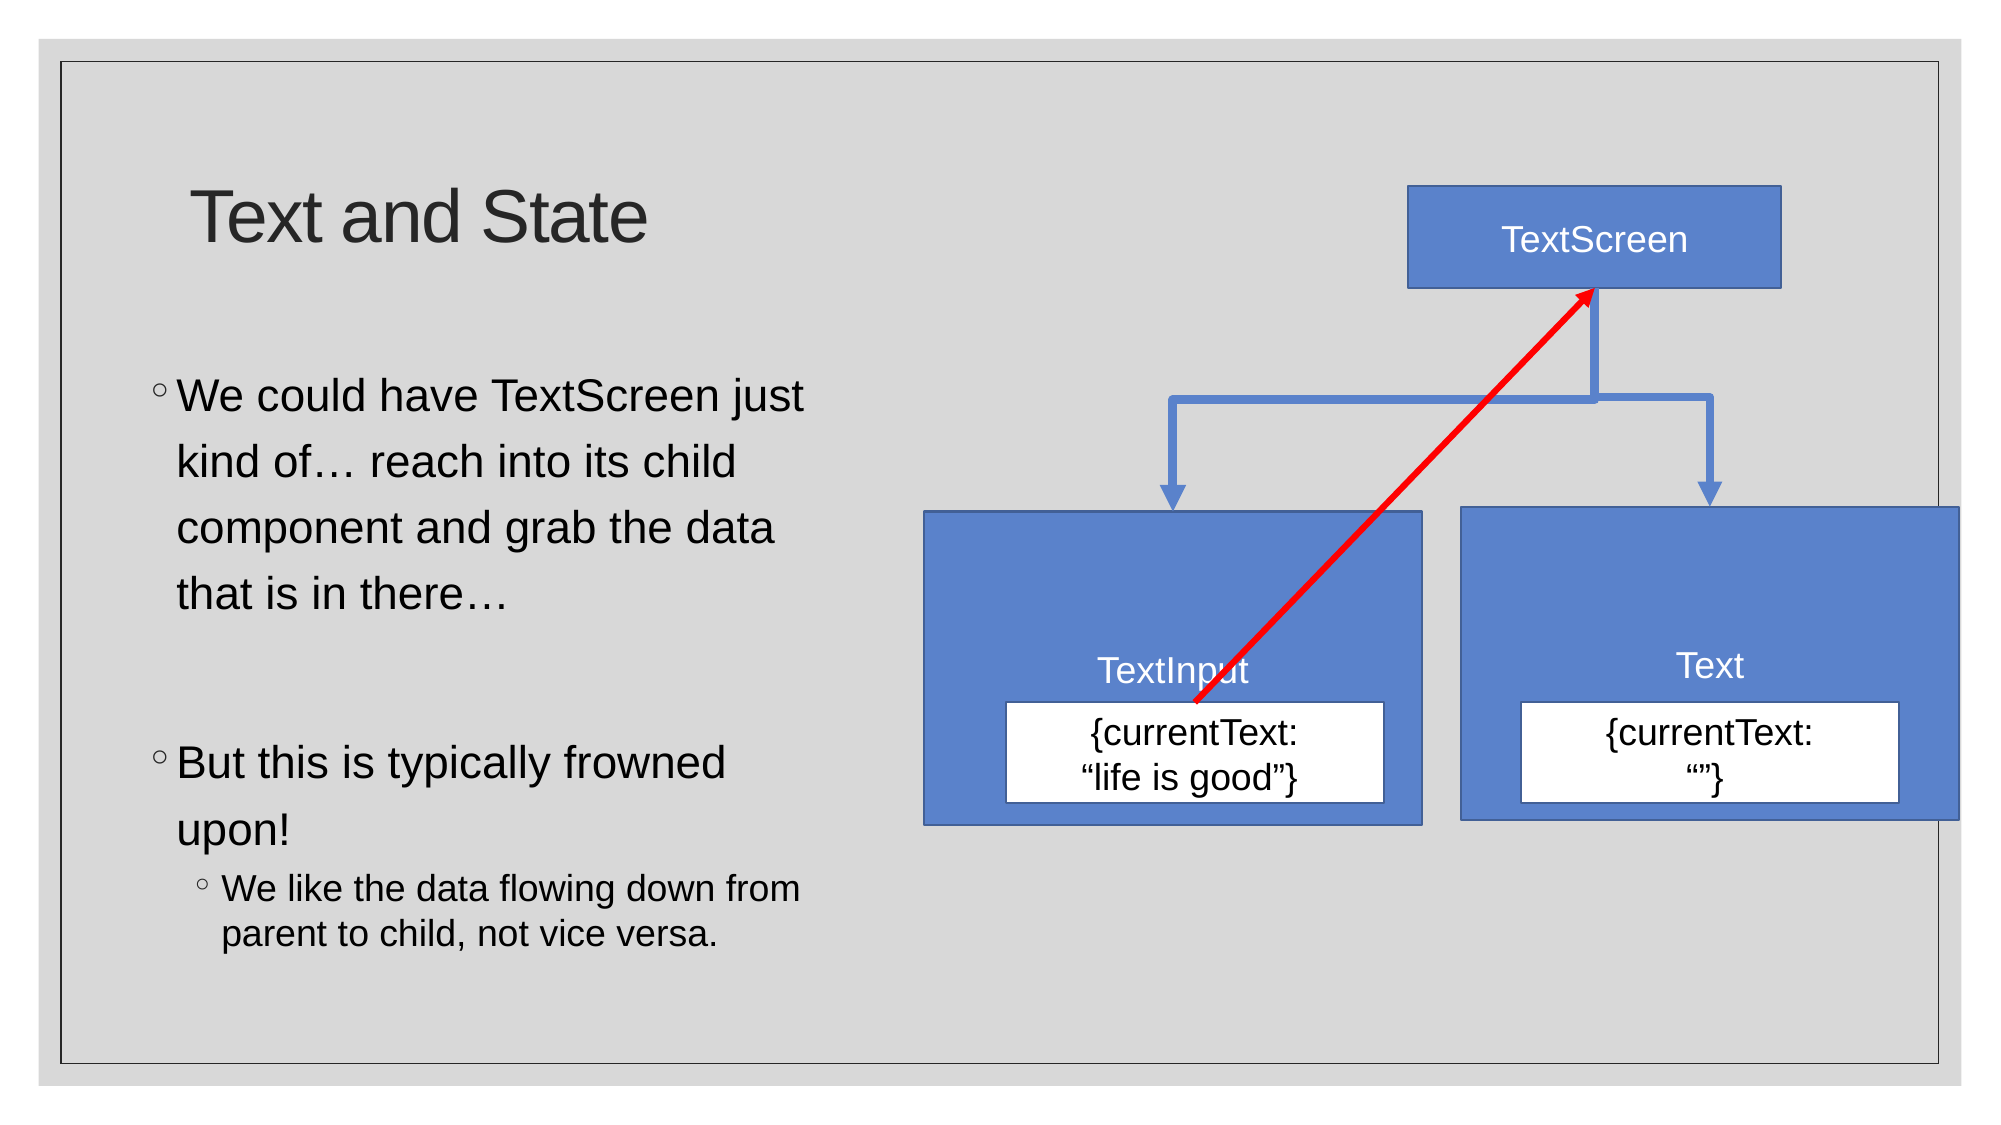

# Text and State
TextScreen
We could have TextScreen just kind of… reach into its child component and grab the data that is in there…

But this is typically frowned upon!
We like the data flowing down from parent to child, not vice versa.
Text
TextInput
{currentText:
“”}
{currentText:
“life is good”}